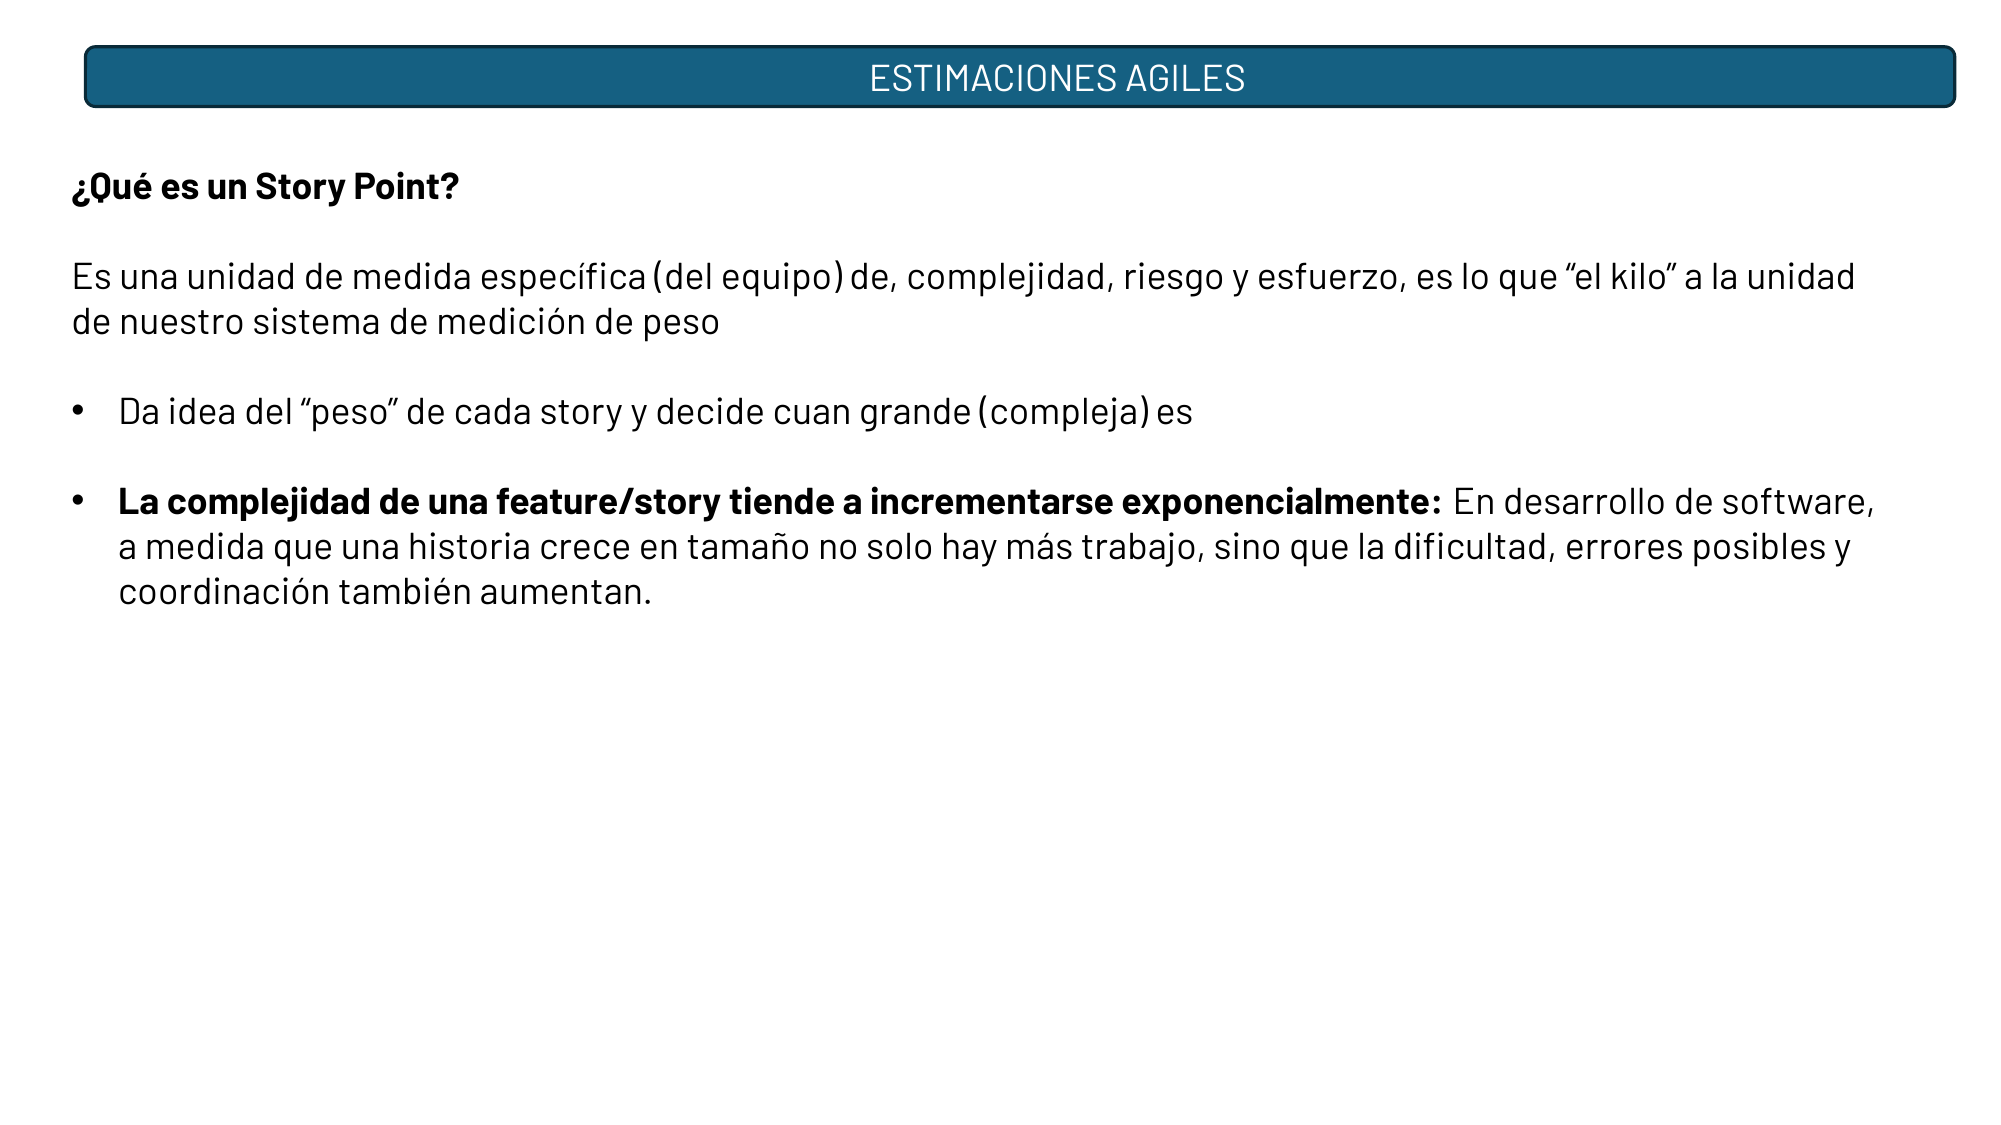

ESTIMACIONES AGILES
¿Qué es un Story Point?

Es una unidad de medida específica (del equipo) de, complejidad, riesgo y esfuerzo, es lo que “el kilo” a la unidad de nuestro sistema de medición de peso

Da idea del “peso” de cada story y decide cuan grande (compleja) es

La complejidad de una feature/story tiende a incrementarse exponencialmente: En desarrollo de software, a medida que una historia crece en tamaño no solo hay más trabajo, sino que la dificultad, errores posibles y coordinación también aumentan.